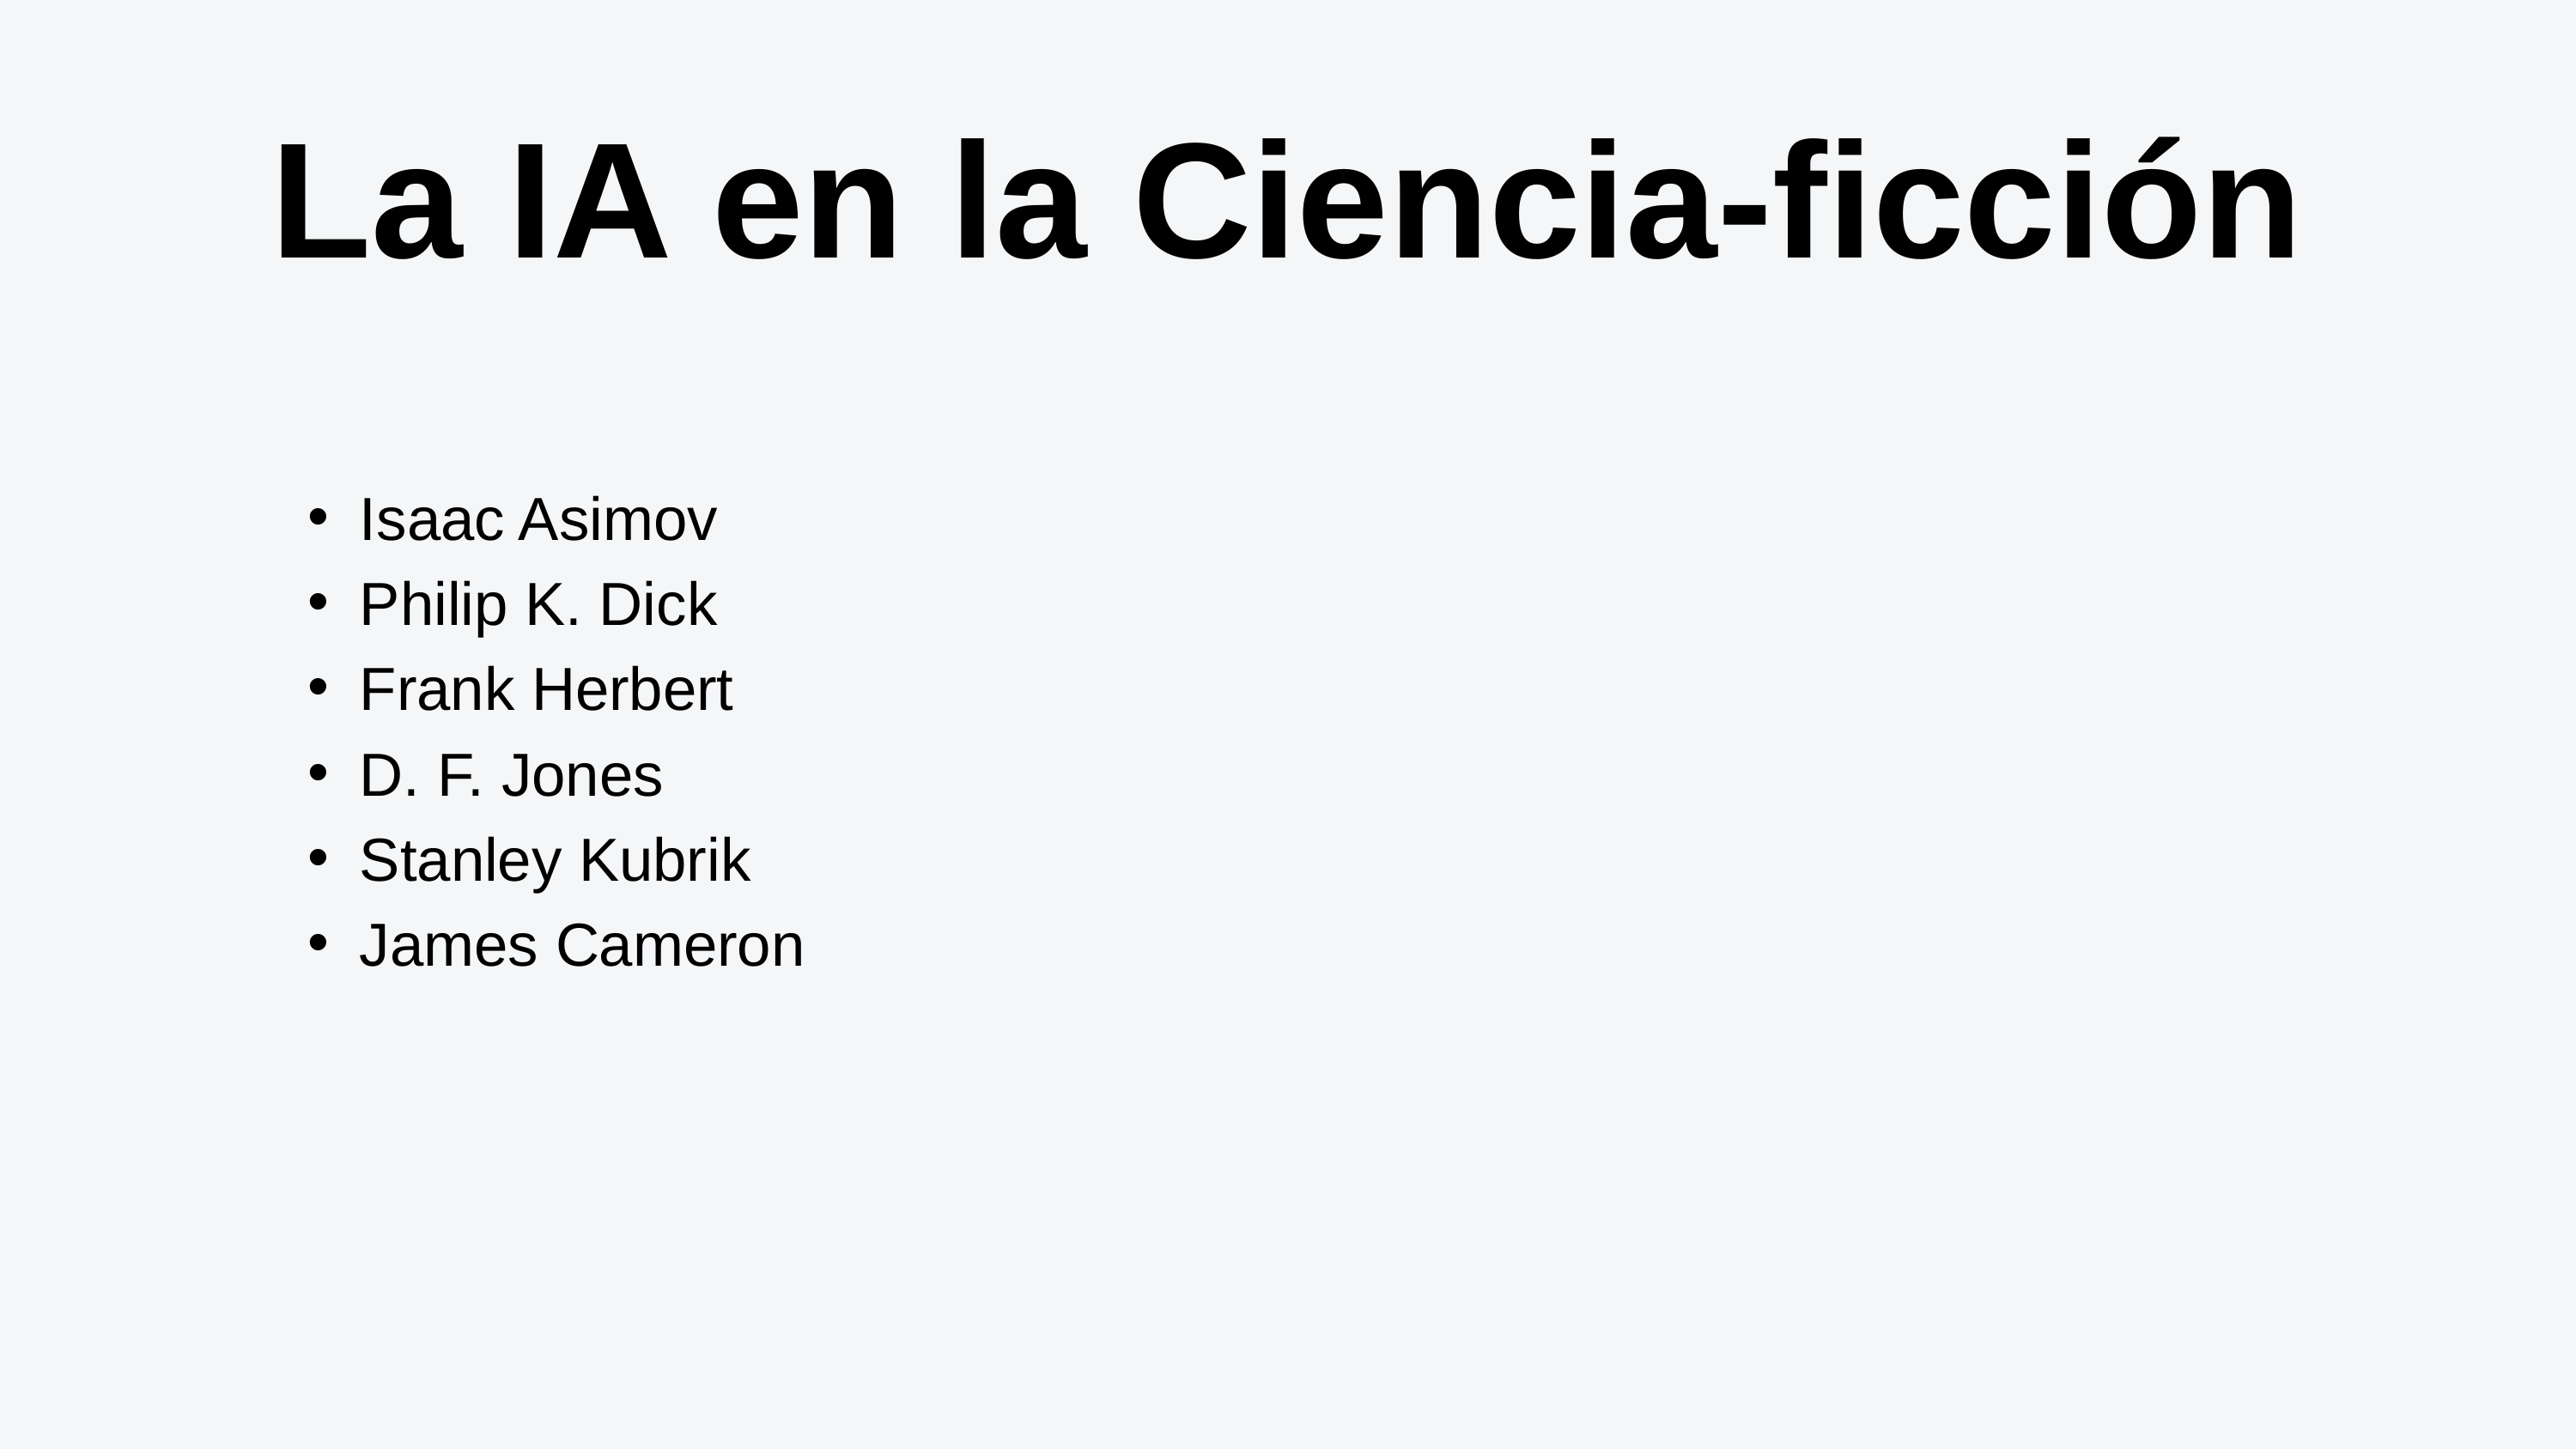

La IA en la Ciencia-ficción
Isaac Asimov
Philip K. Dick
Frank Herbert
D. F. Jones
Stanley Kubrik
James Cameron